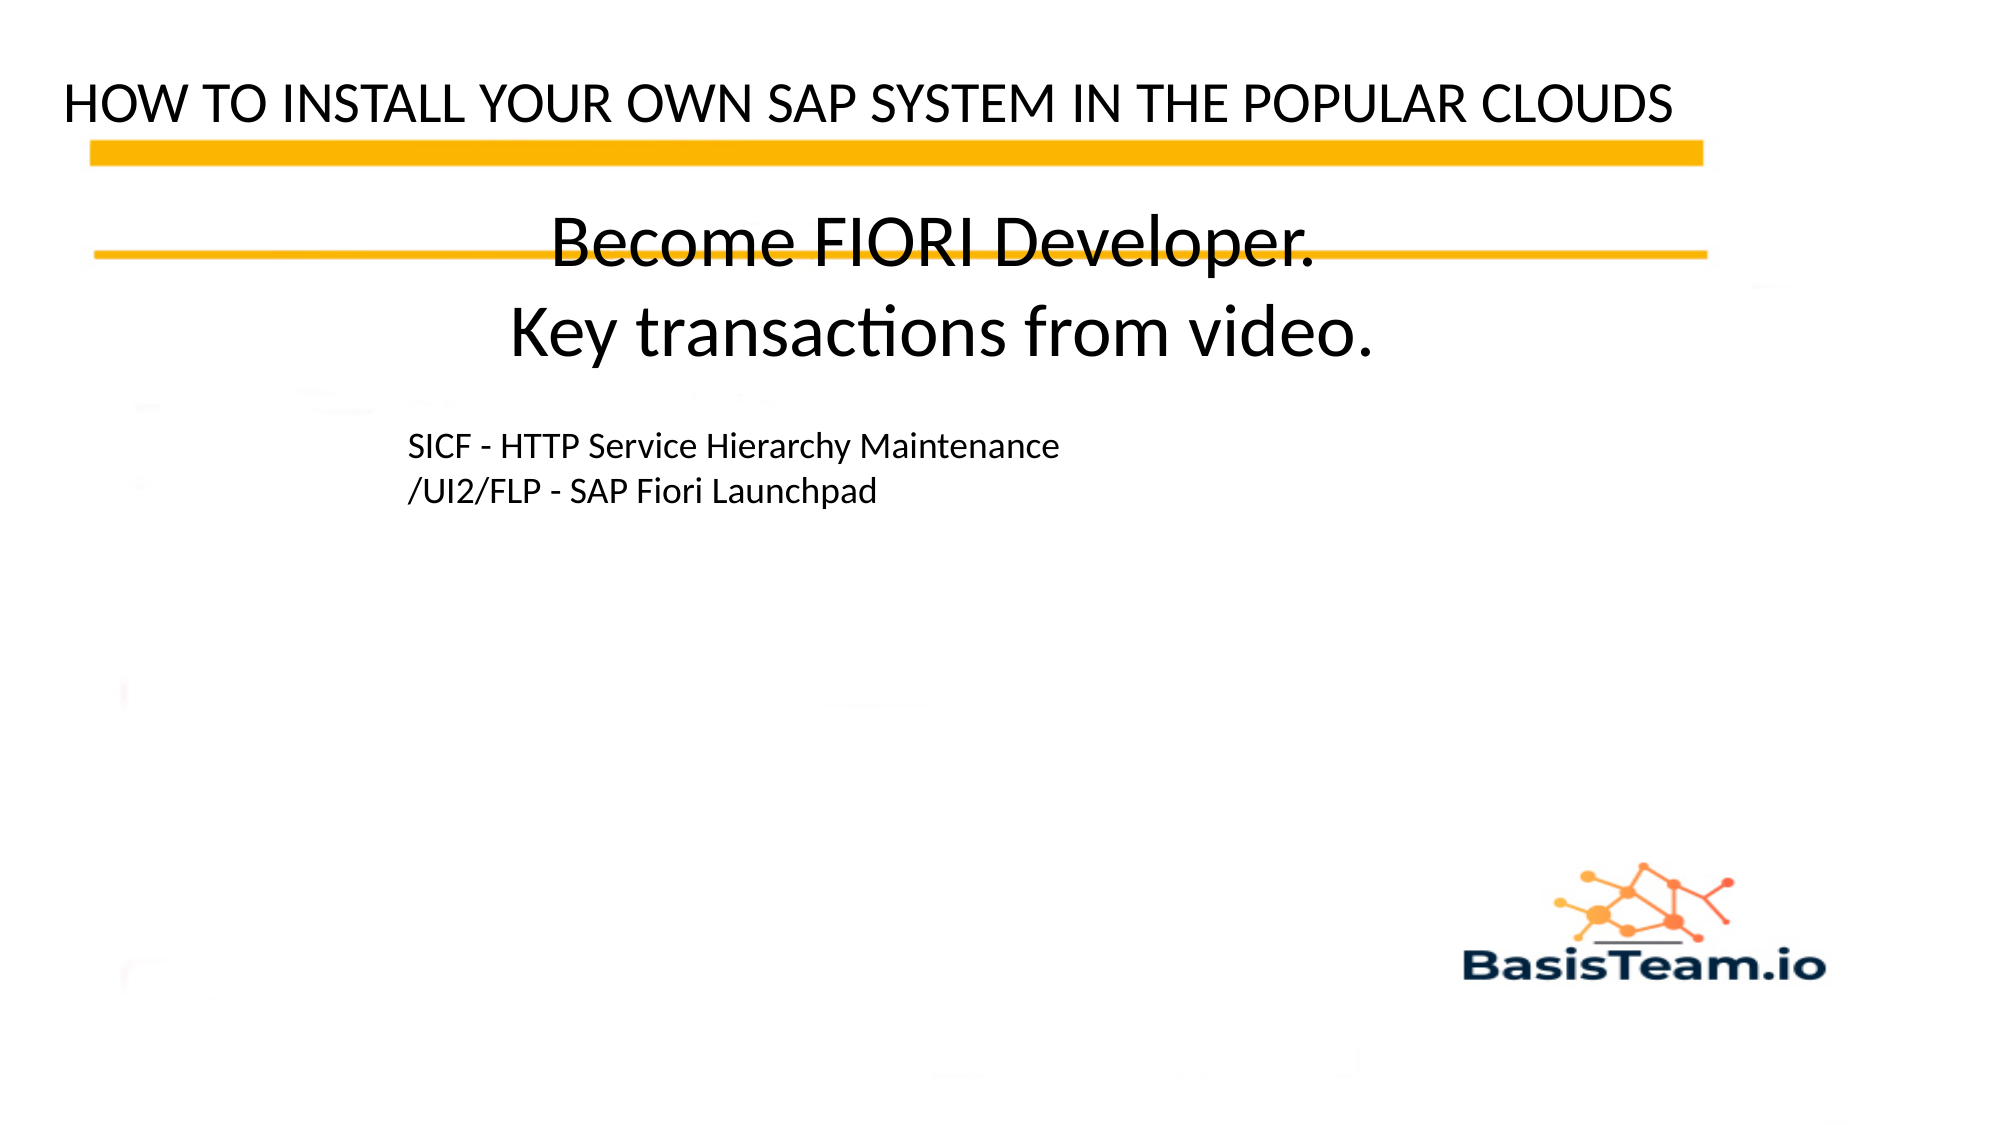

HOW TO INSTALL YOUR OWN SAP SYSTEM IN THE POPULAR CLOUDS
Become FIORI Developer.
Key transactions from video.
SICF - HTTP Service Hierarchy Maintenance
/UI2/FLP - SAP Fiori Launchpad